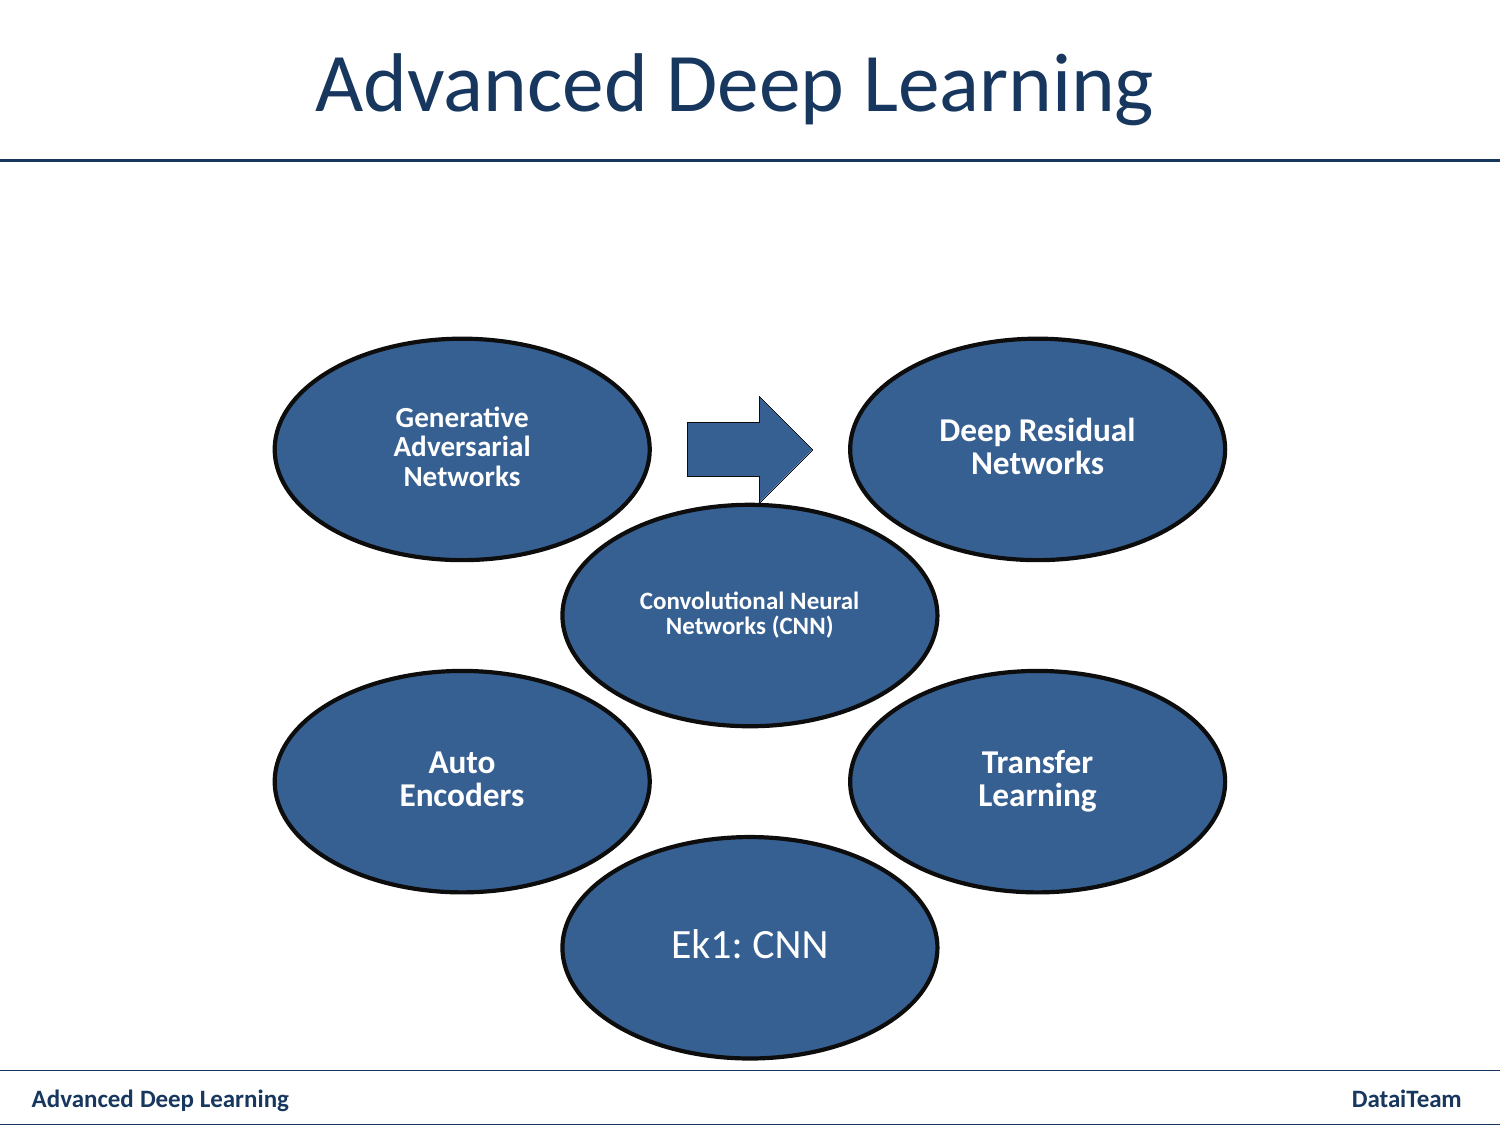

Advanced Deep Learning
Convolutional Neural Networks (CNN)
Deep Residual Networks
Auto
Encoders
Generative Adversarial Networks
Transfer Learning
Ek1: CNN
      Advanced Deep Learning 					                   	                                                     DataiTeam